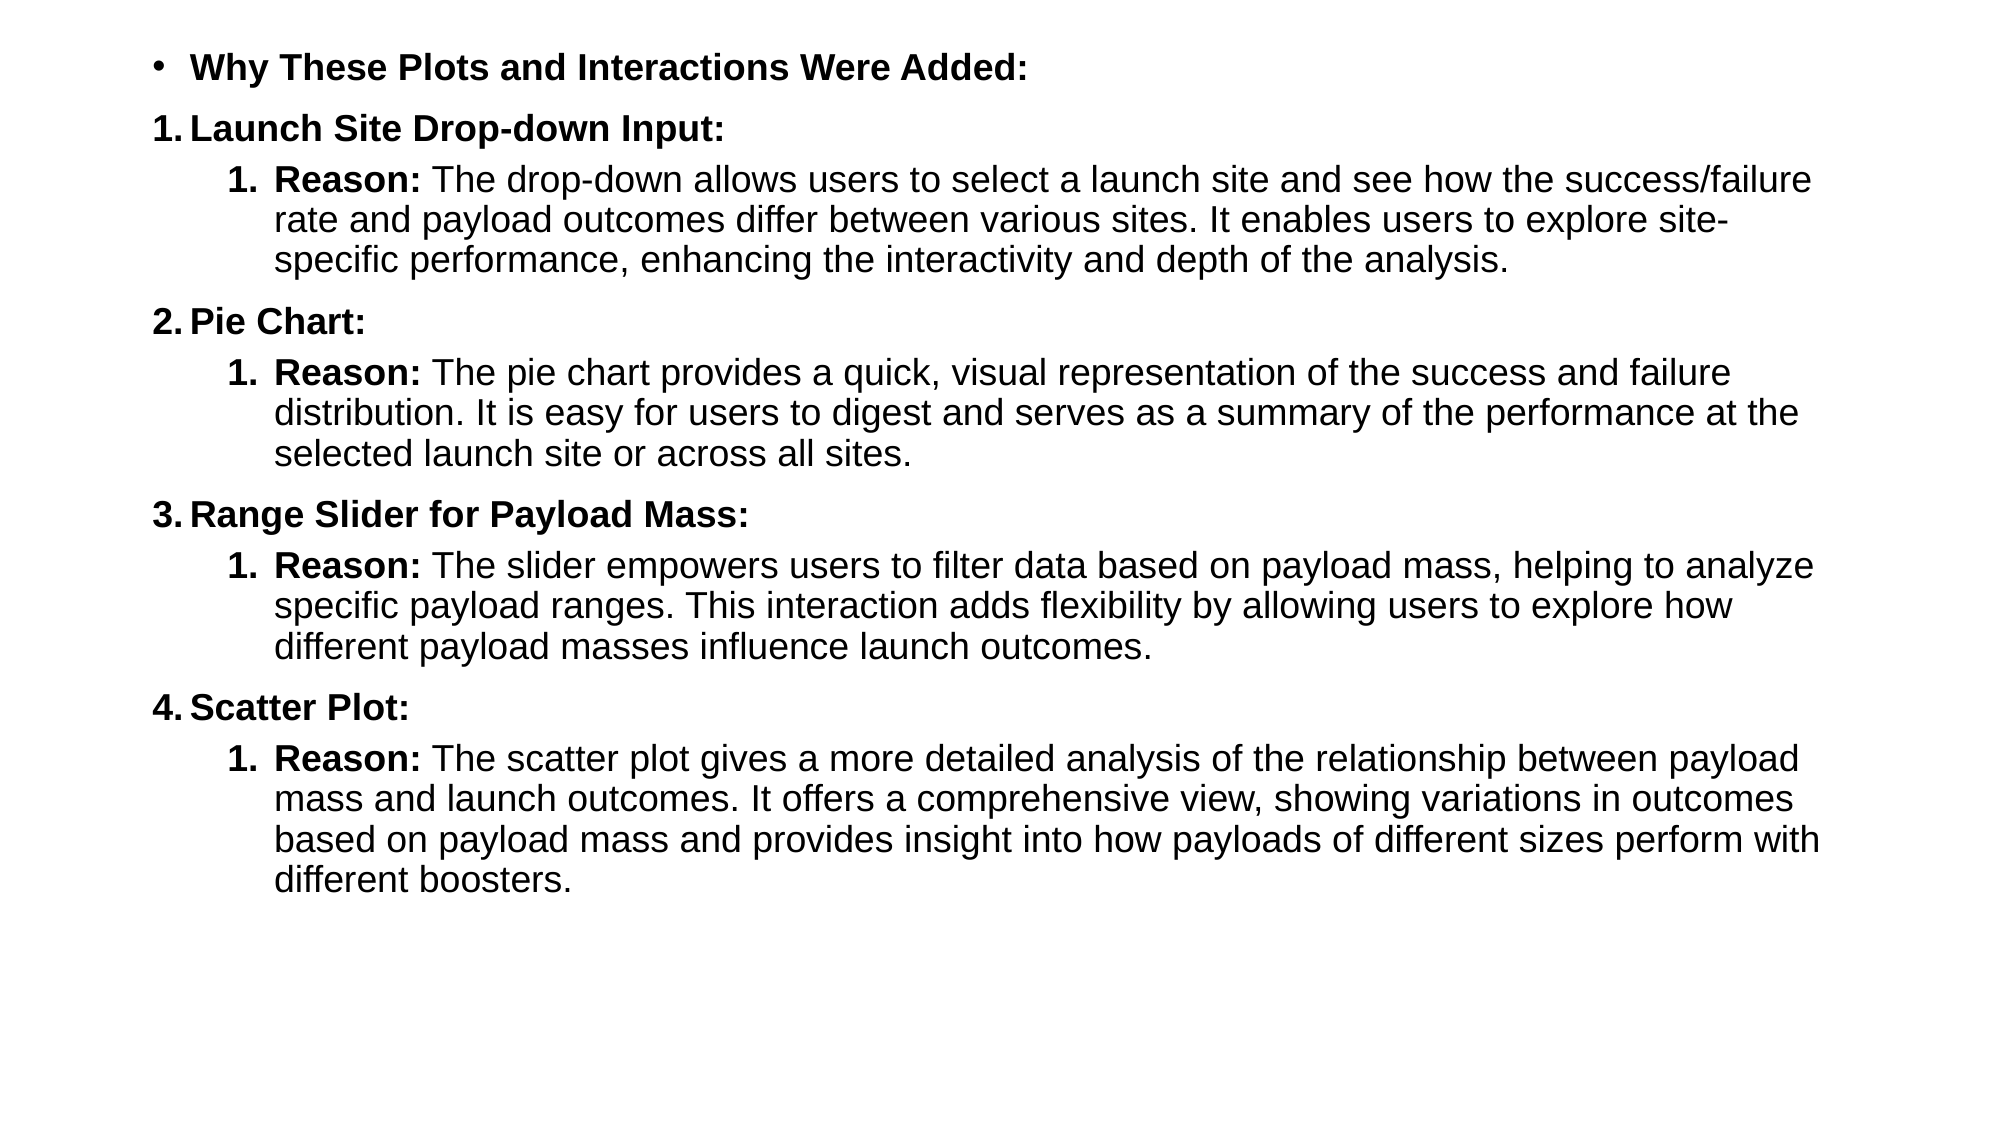

Why These Plots and Interactions Were Added:
Launch Site Drop-down Input:
Reason: The drop-down allows users to select a launch site and see how the success/failure rate and payload outcomes differ between various sites. It enables users to explore site-specific performance, enhancing the interactivity and depth of the analysis.
Pie Chart:
Reason: The pie chart provides a quick, visual representation of the success and failure distribution. It is easy for users to digest and serves as a summary of the performance at the selected launch site or across all sites.
Range Slider for Payload Mass:
Reason: The slider empowers users to filter data based on payload mass, helping to analyze specific payload ranges. This interaction adds flexibility by allowing users to explore how different payload masses influence launch outcomes.
Scatter Plot:
Reason: The scatter plot gives a more detailed analysis of the relationship between payload mass and launch outcomes. It offers a comprehensive view, showing variations in outcomes based on payload mass and provides insight into how payloads of different sizes perform with different boosters.